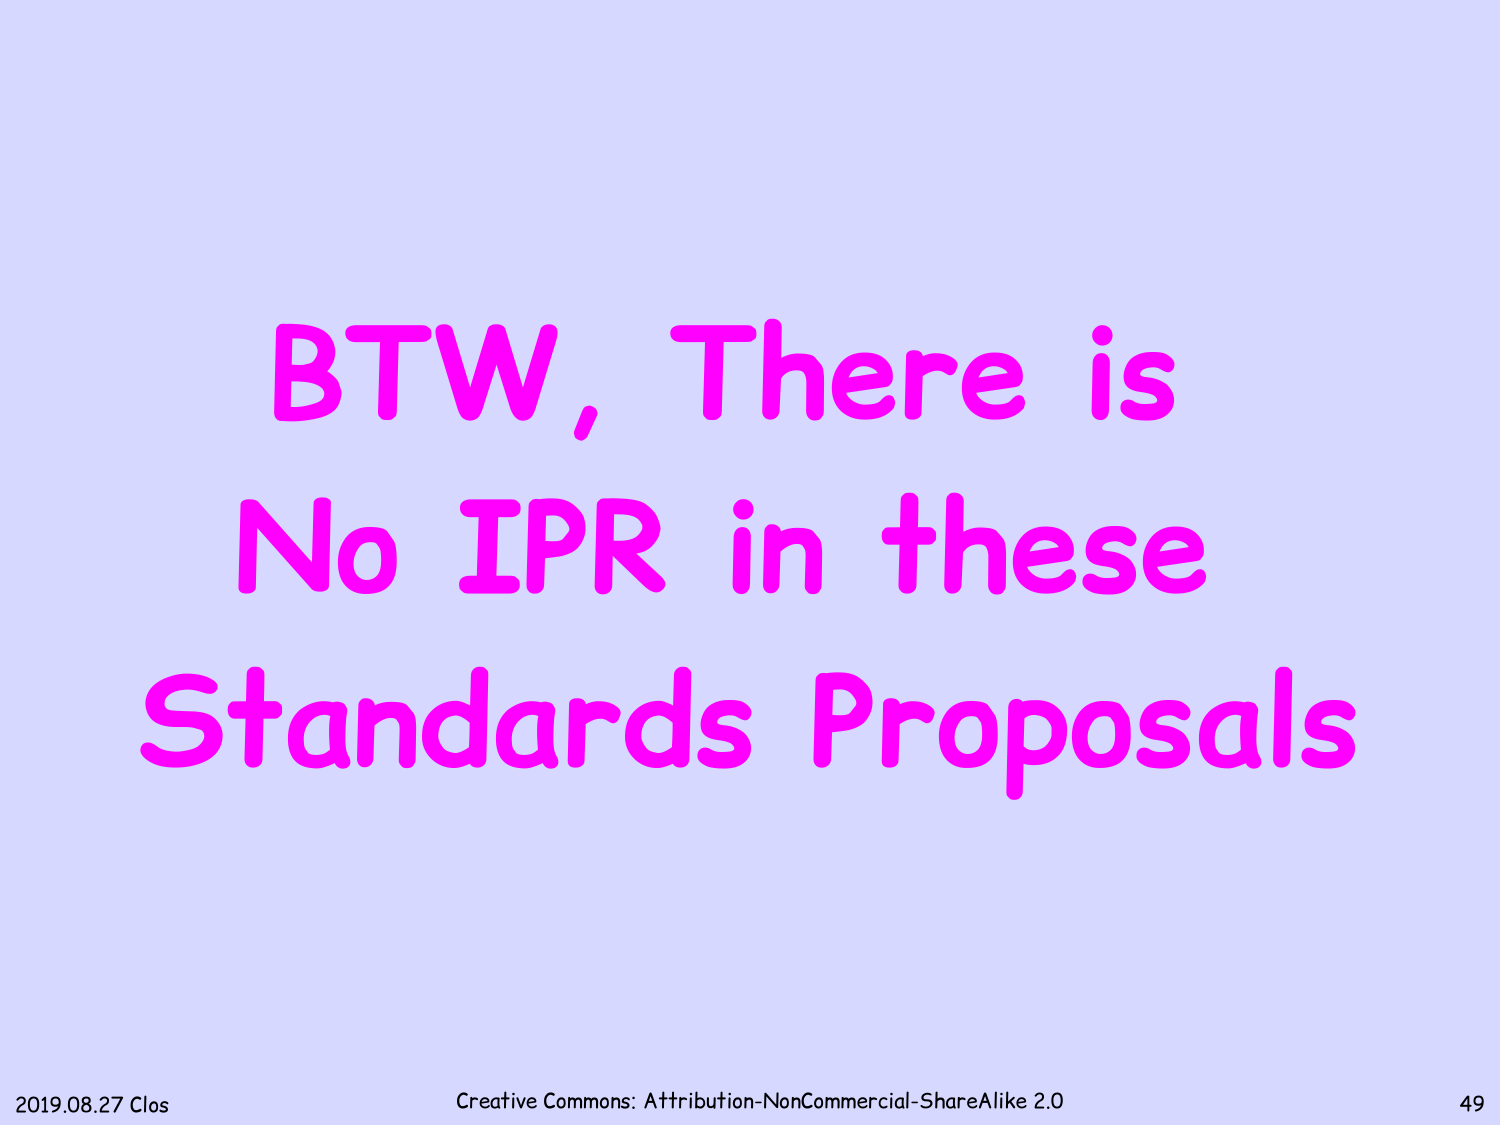

# BTW, There is No IPR in these Standards Proposals
49
2019.08.27 Clos
Creative Commons: Attribution-NonCommercial-ShareAlike 2.0